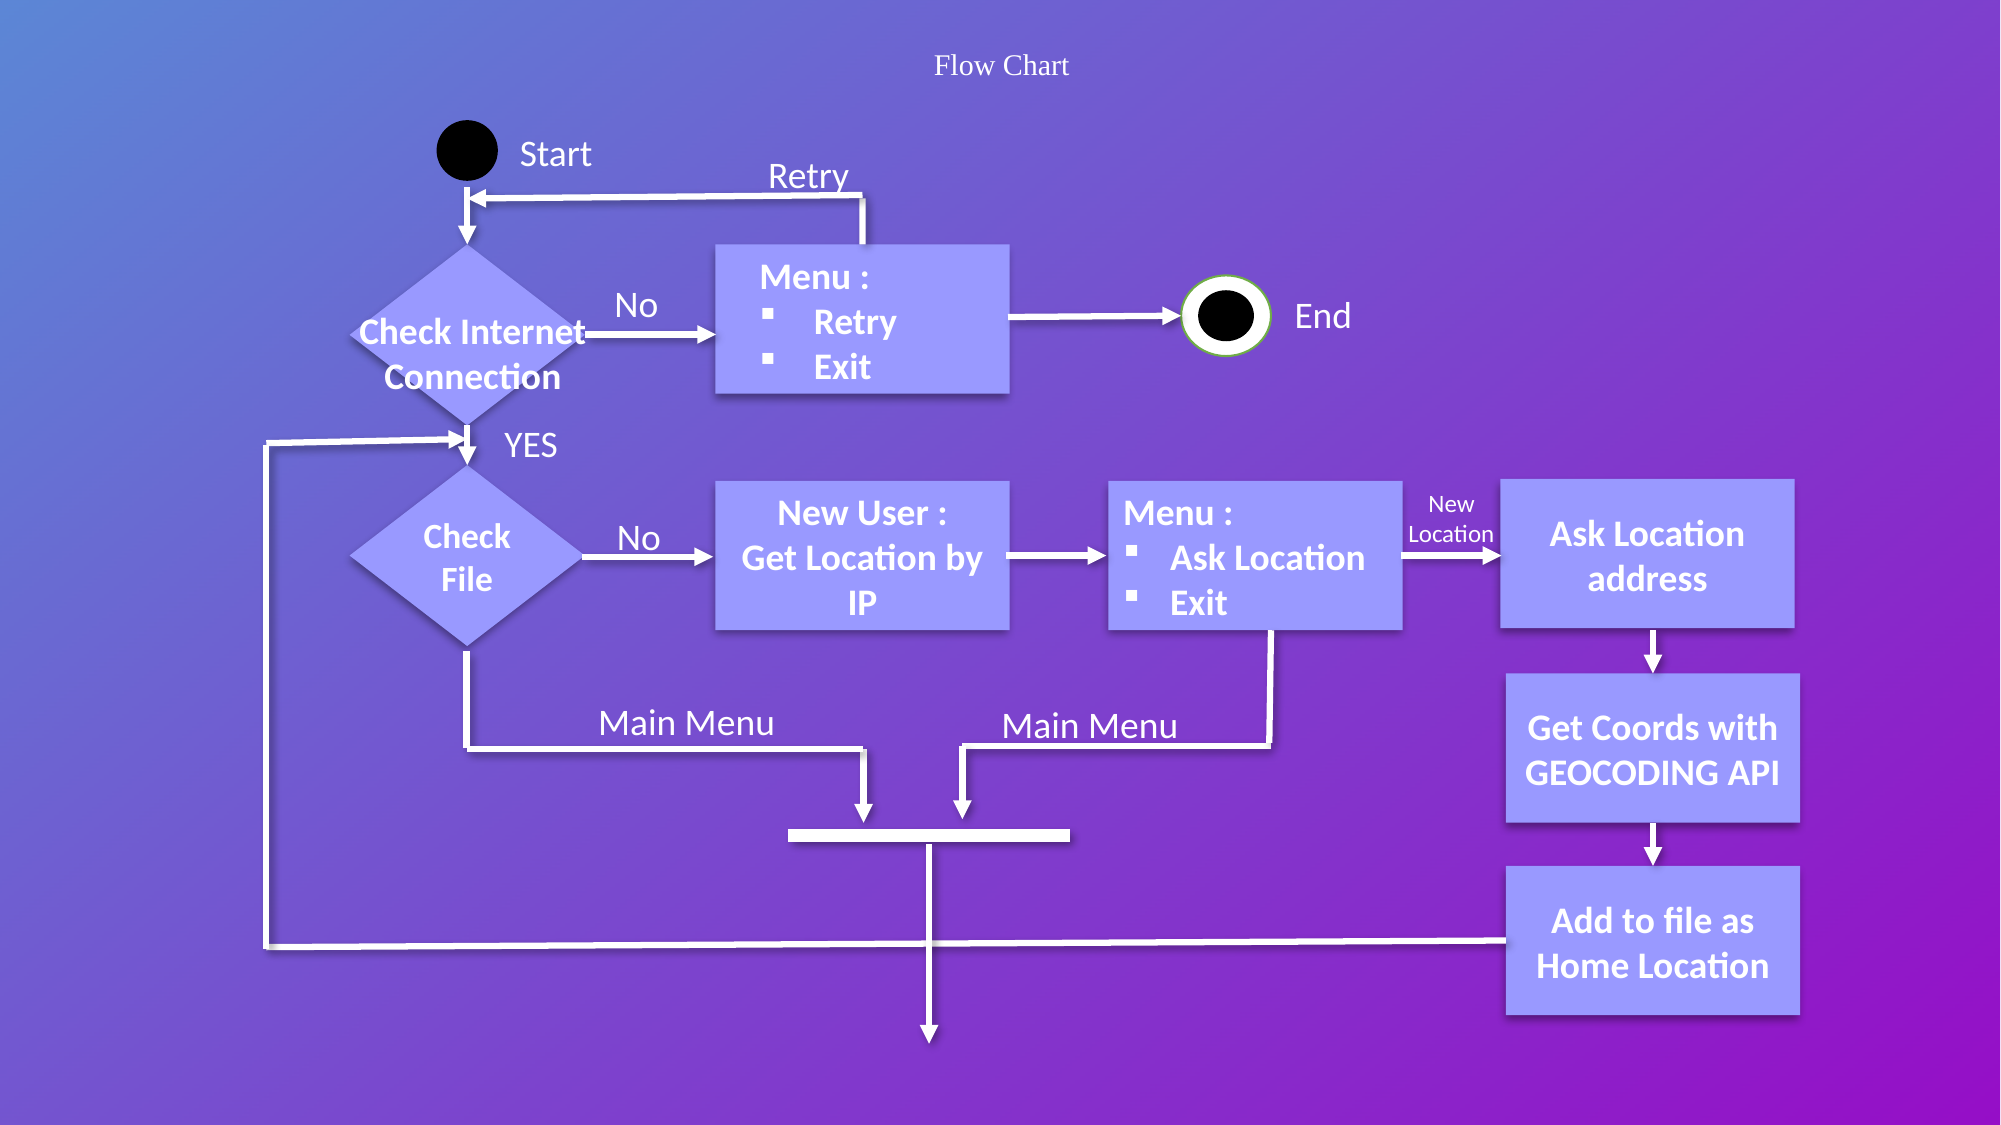

# Flow Chart
Start

Retry

Menu :
   Retry
   Exit
No

End

YES
Check File
Ask Location address
New Location
New User :
Get Location by IP
Menu :
Ask Location
Exit
No
Get Coords with GEOCODING API
Main Menu
Main Menu
Add to file as Home Location
Check Internet
Connection